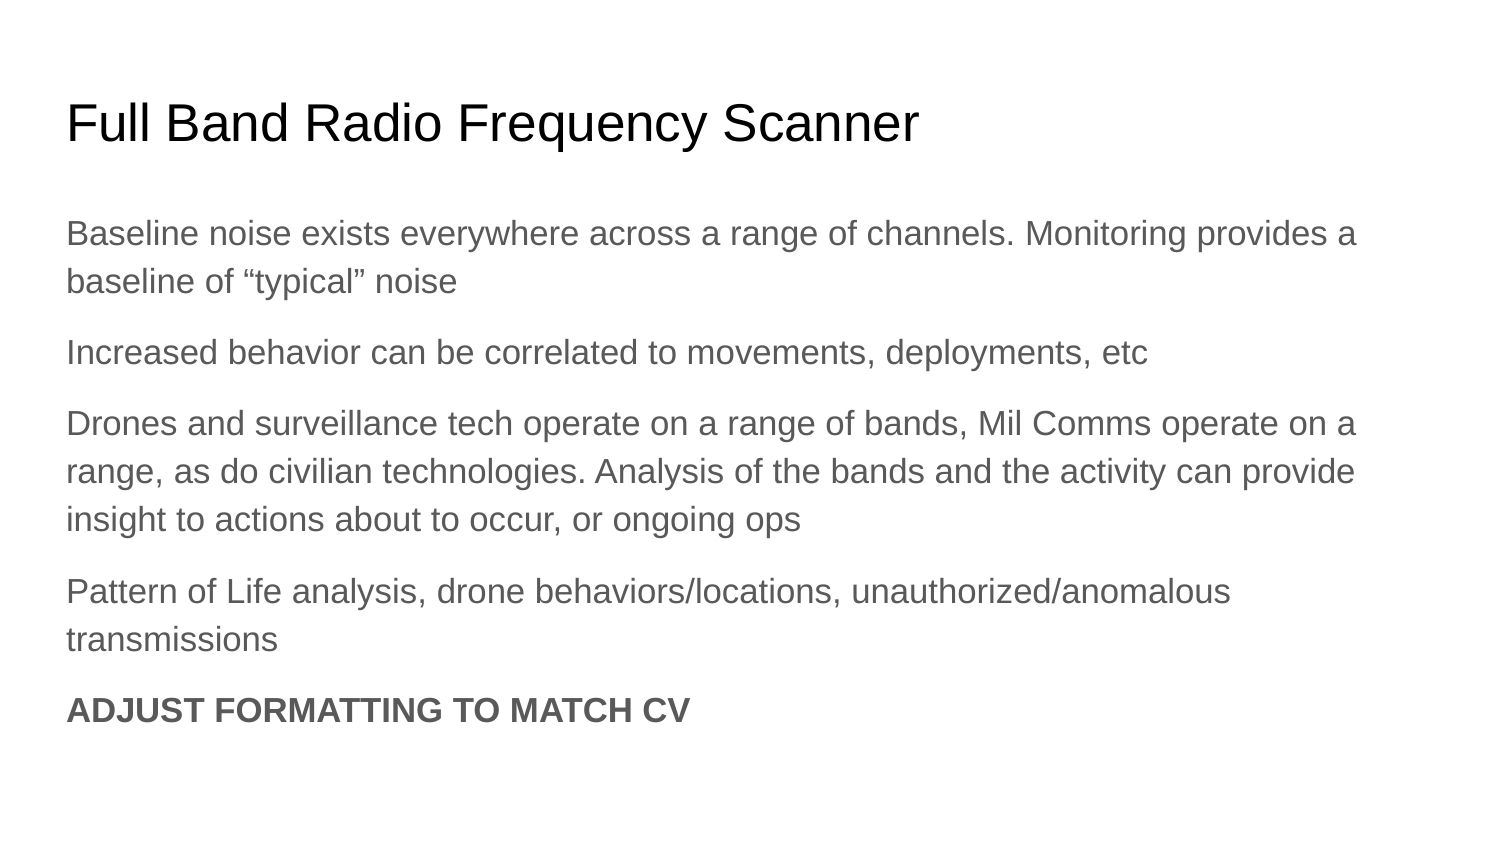

# Full Band Radio Frequency Scanner
Baseline noise exists everywhere across a range of channels. Monitoring provides a baseline of “typical” noise
Increased behavior can be correlated to movements, deployments, etc
Drones and surveillance tech operate on a range of bands, Mil Comms operate on a range, as do civilian technologies. Analysis of the bands and the activity can provide insight to actions about to occur, or ongoing ops
Pattern of Life analysis, drone behaviors/locations, unauthorized/anomalous transmissions
ADJUST FORMATTING TO MATCH CV